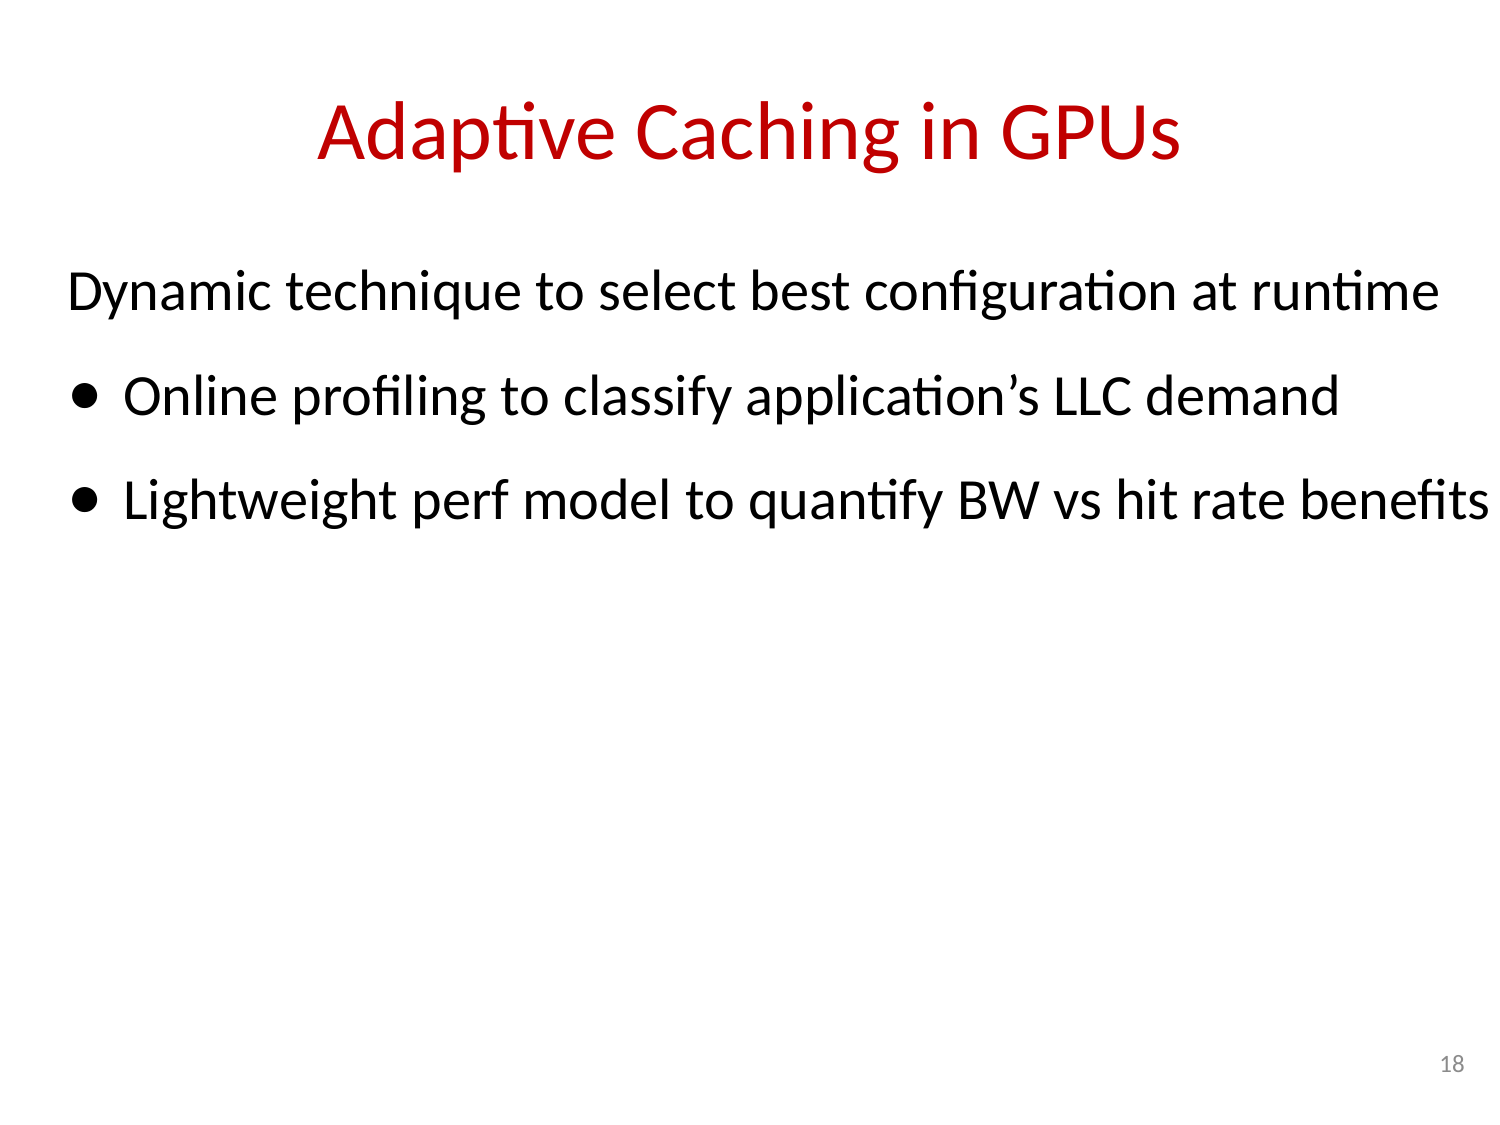

# Adaptive Caching in GPUs
Dynamic technique to select best configuration at runtime
Online profiling to classify application’s LLC demand
Lightweight perf model to quantify BW vs hit rate benefits

18